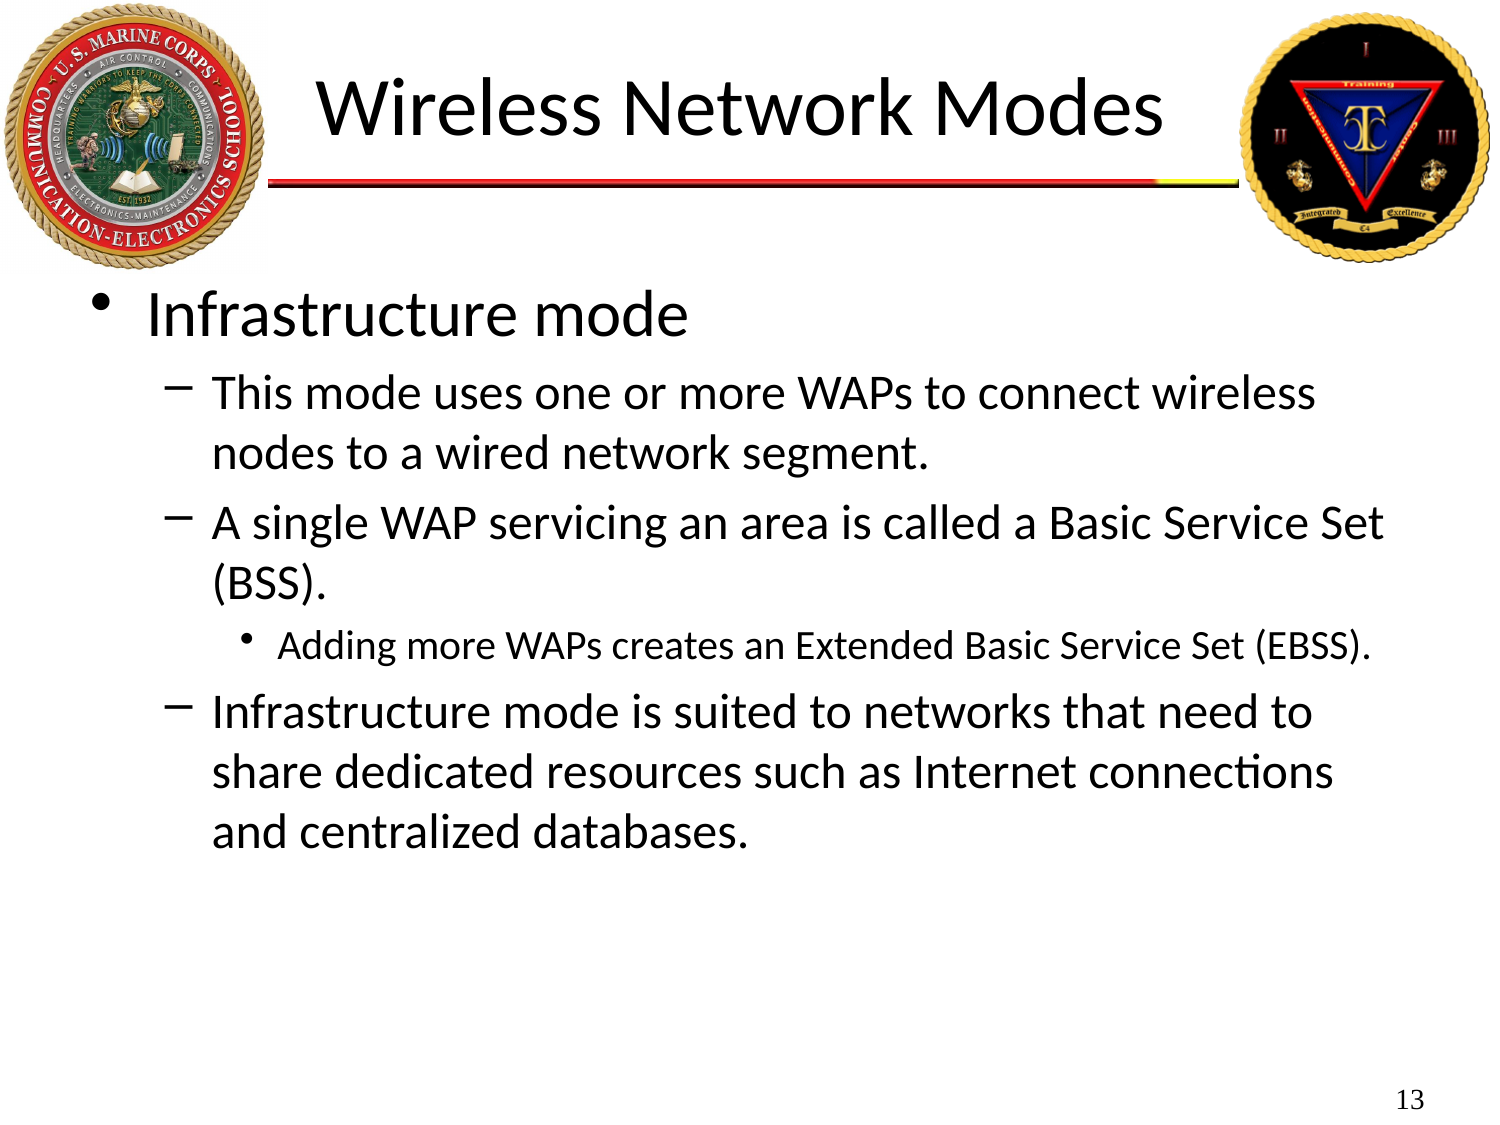

# Wireless Network Modes
Infrastructure mode
This mode uses one or more WAPs to connect wireless nodes to a wired network segment.
A single WAP servicing an area is called a Basic Service Set (BSS).
Adding more WAPs creates an Extended Basic Service Set (EBSS).
Infrastructure mode is suited to networks that need to share dedicated resources such as Internet connections and centralized databases.